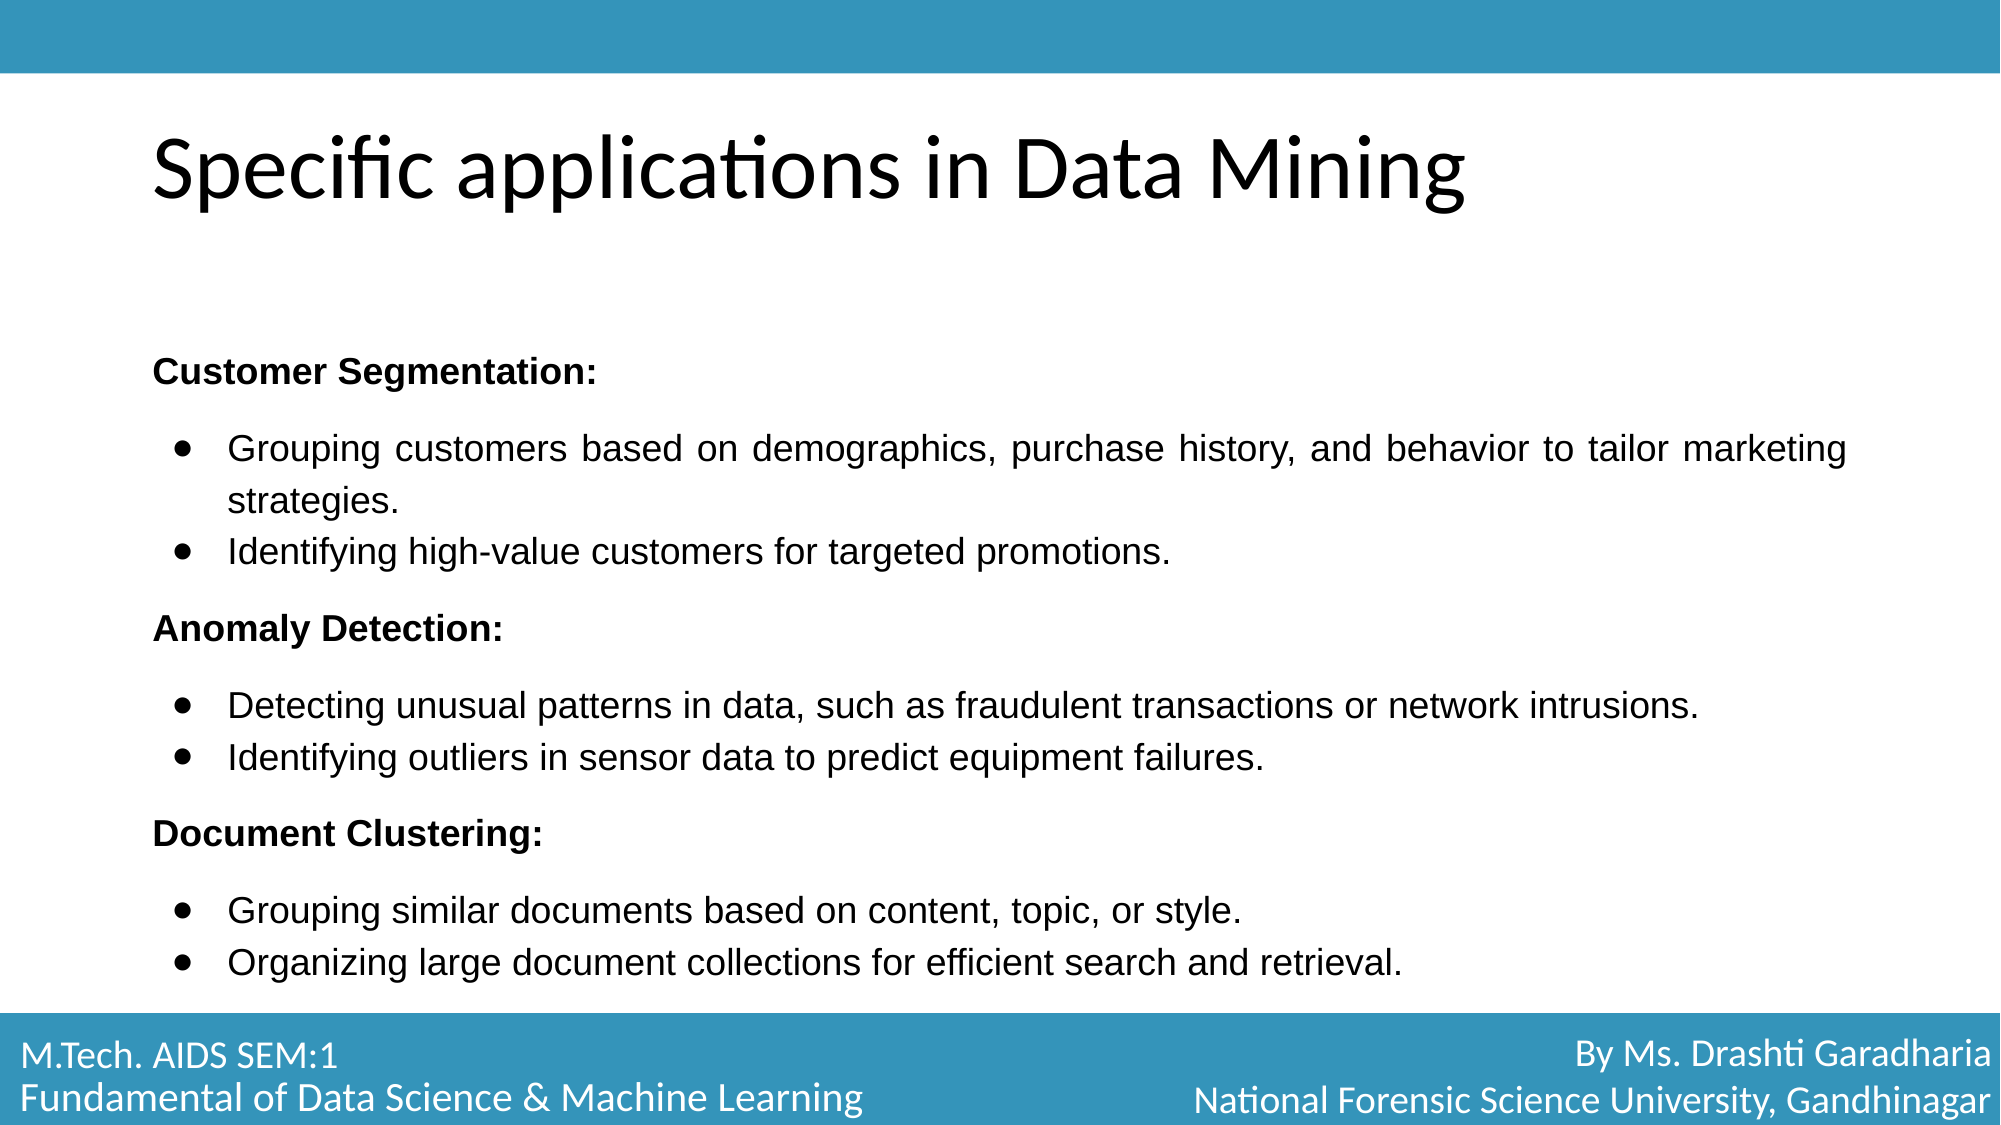

# Specific applications in Data Mining

Customer Segmentation:
Grouping customers based on demographics, purchase history, and behavior to tailor marketing strategies.
Identifying high-value customers for targeted promotions.
Anomaly Detection:
Detecting unusual patterns in data, such as fraudulent transactions or network intrusions.
Identifying outliers in sensor data to predict equipment failures.
Document Clustering:
Grouping similar documents based on content, topic, or style.
Organizing large document collections for efficient search and retrieval.